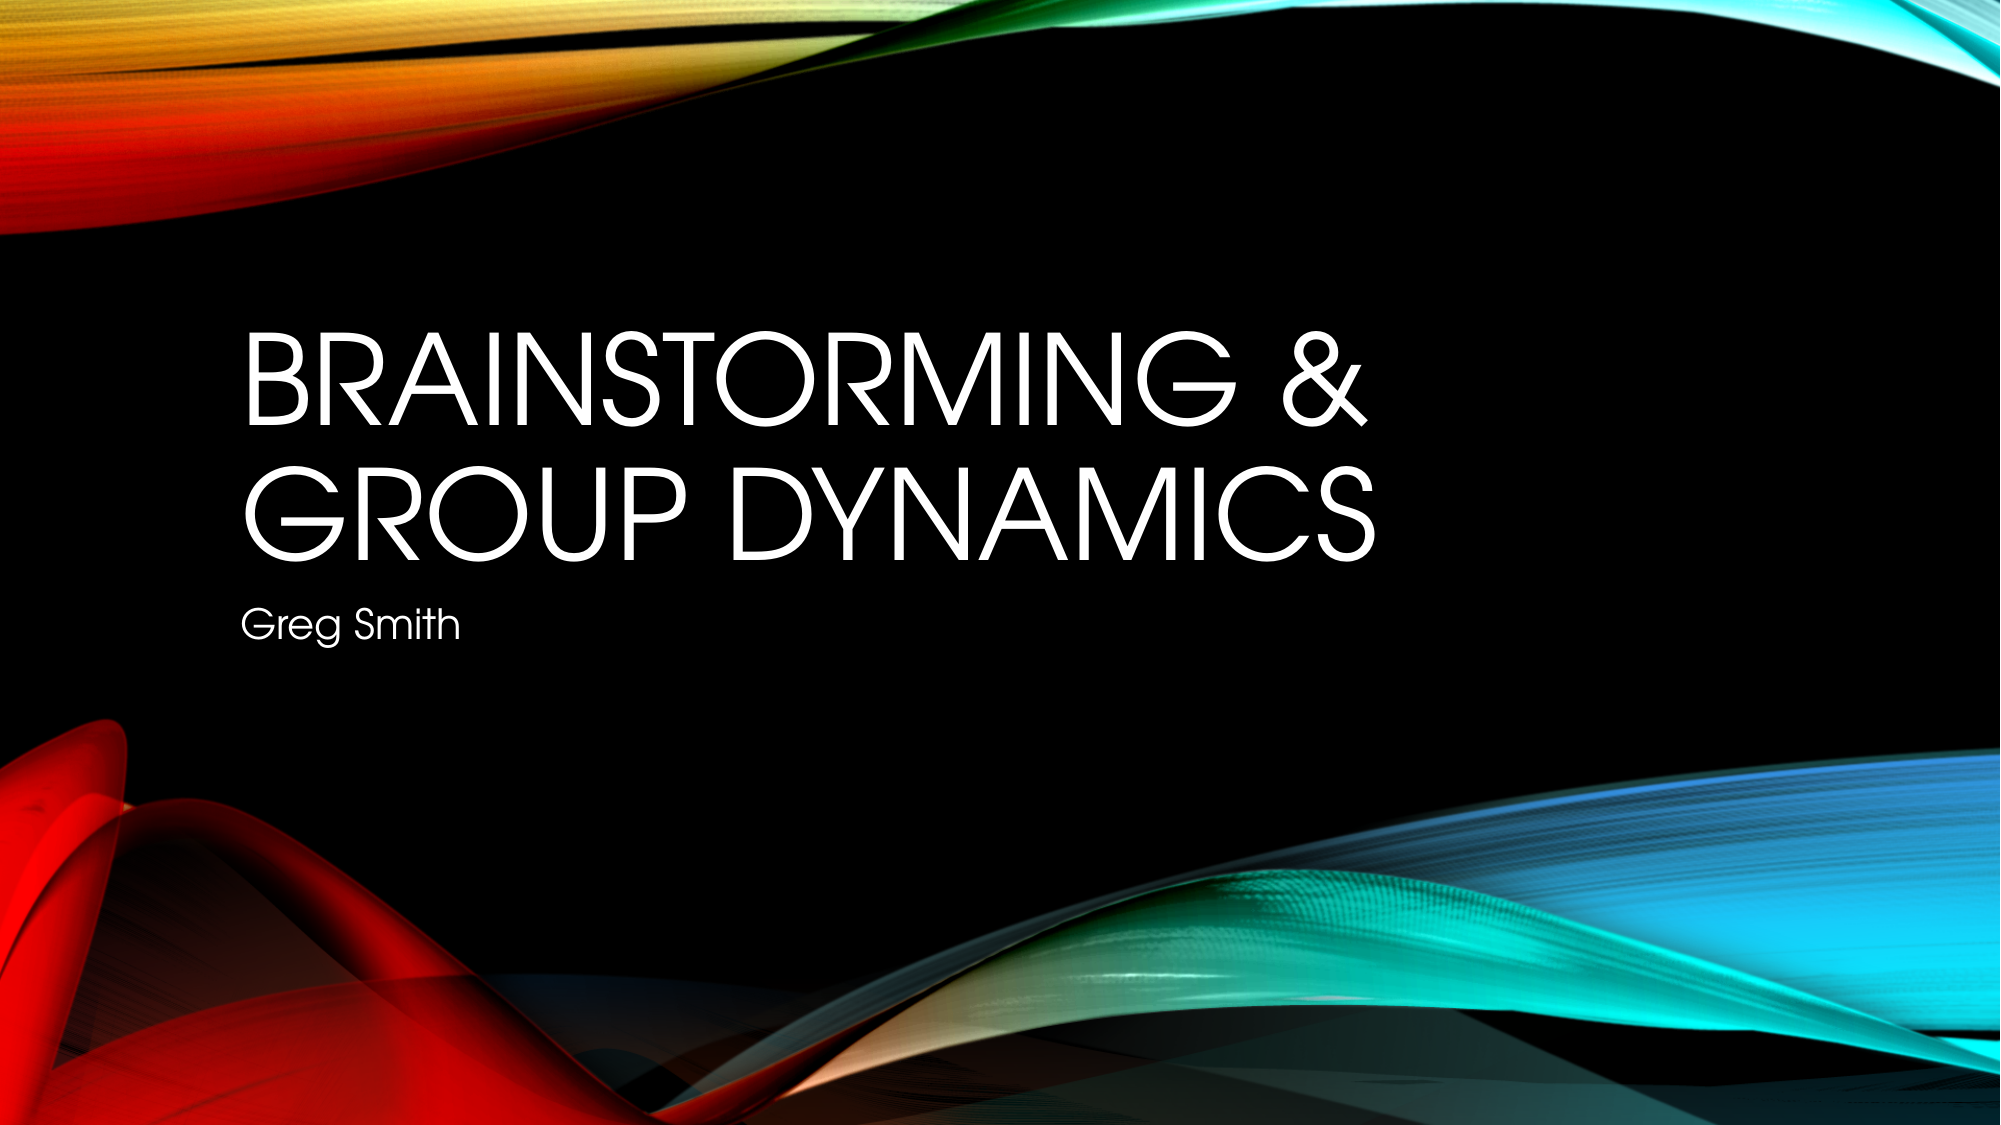

# Brainstorming & Group Dynamics
Greg Smith